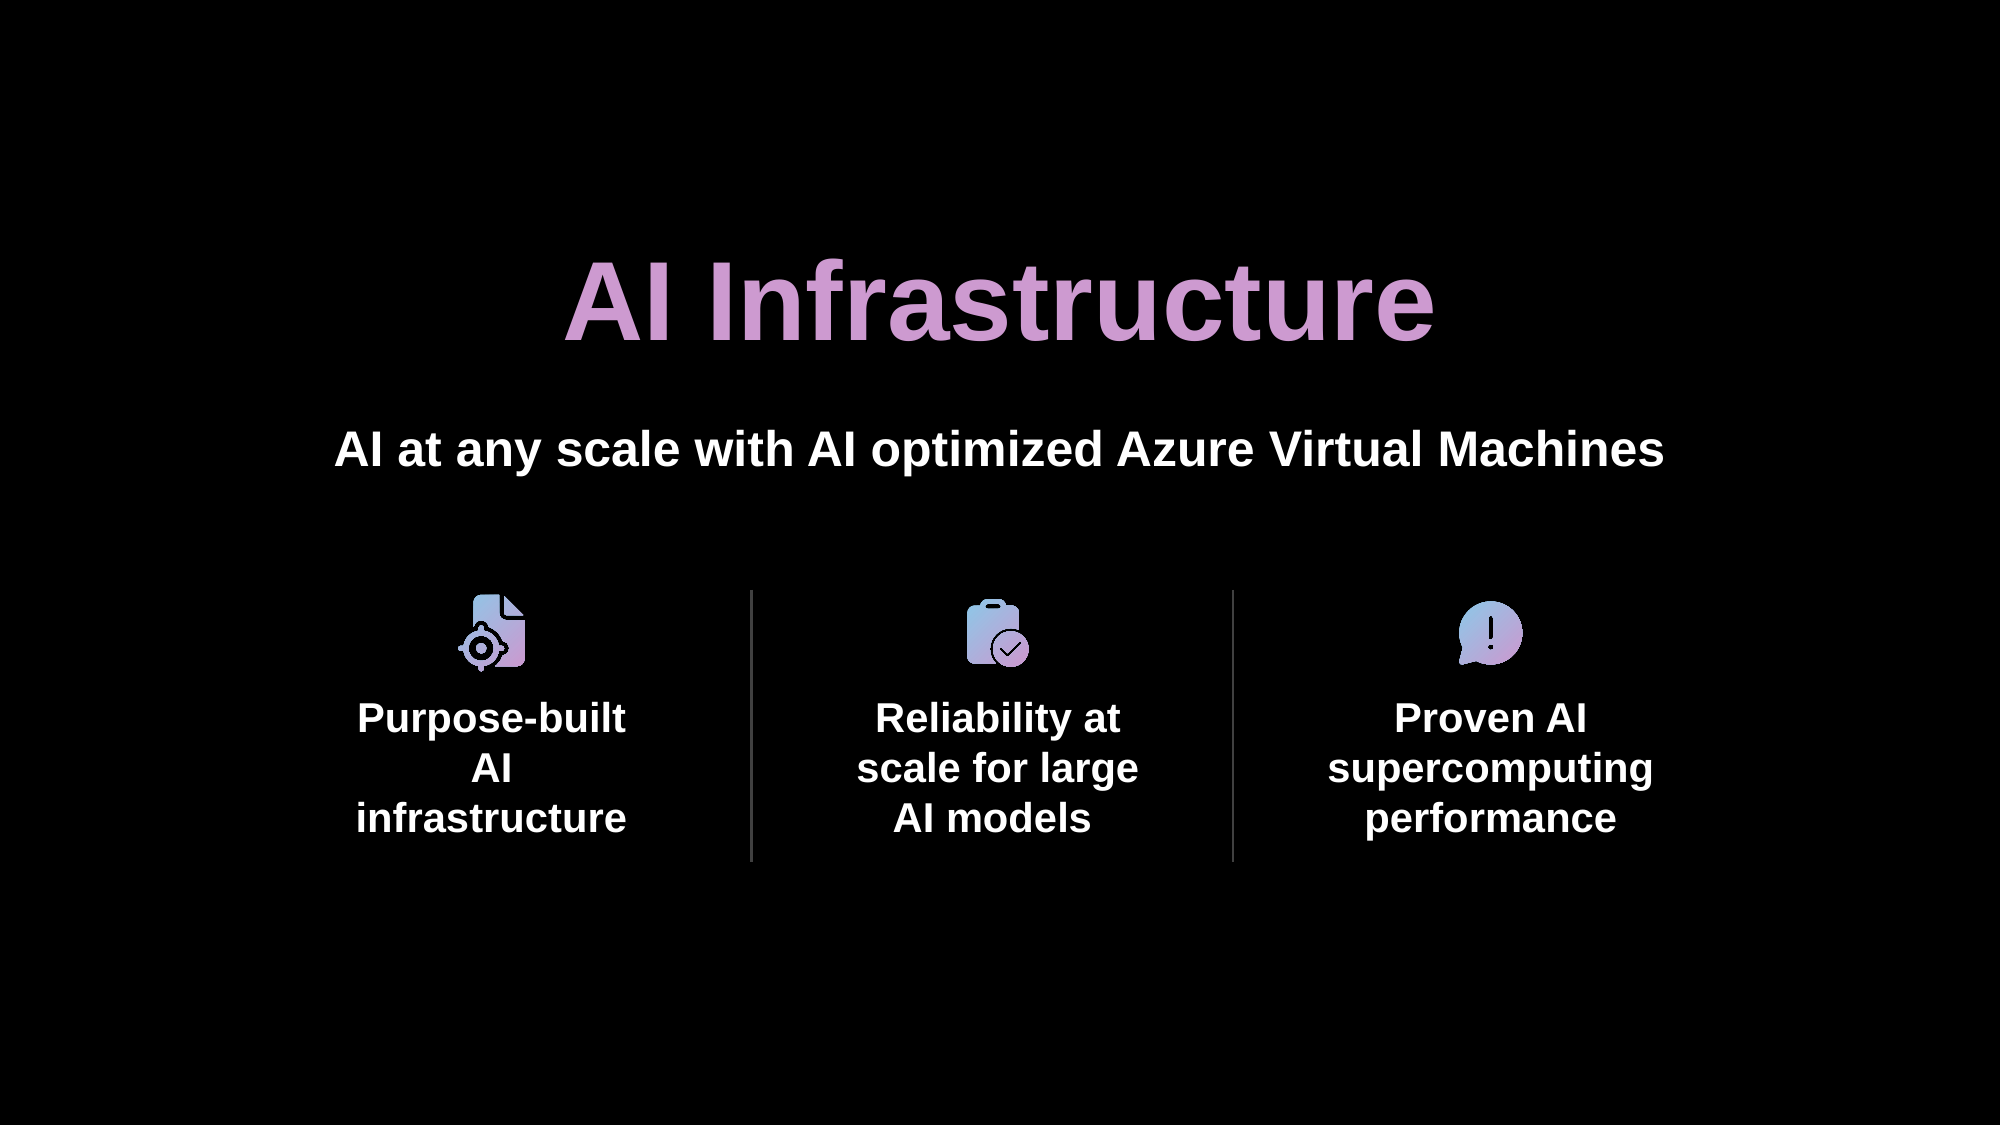

AI Infrastructure
AI at any scale with AI optimized Azure Virtual Machines

Purpose-built AI infrastructure
Reliability at scale for large AI models
Proven AI supercomputing performance